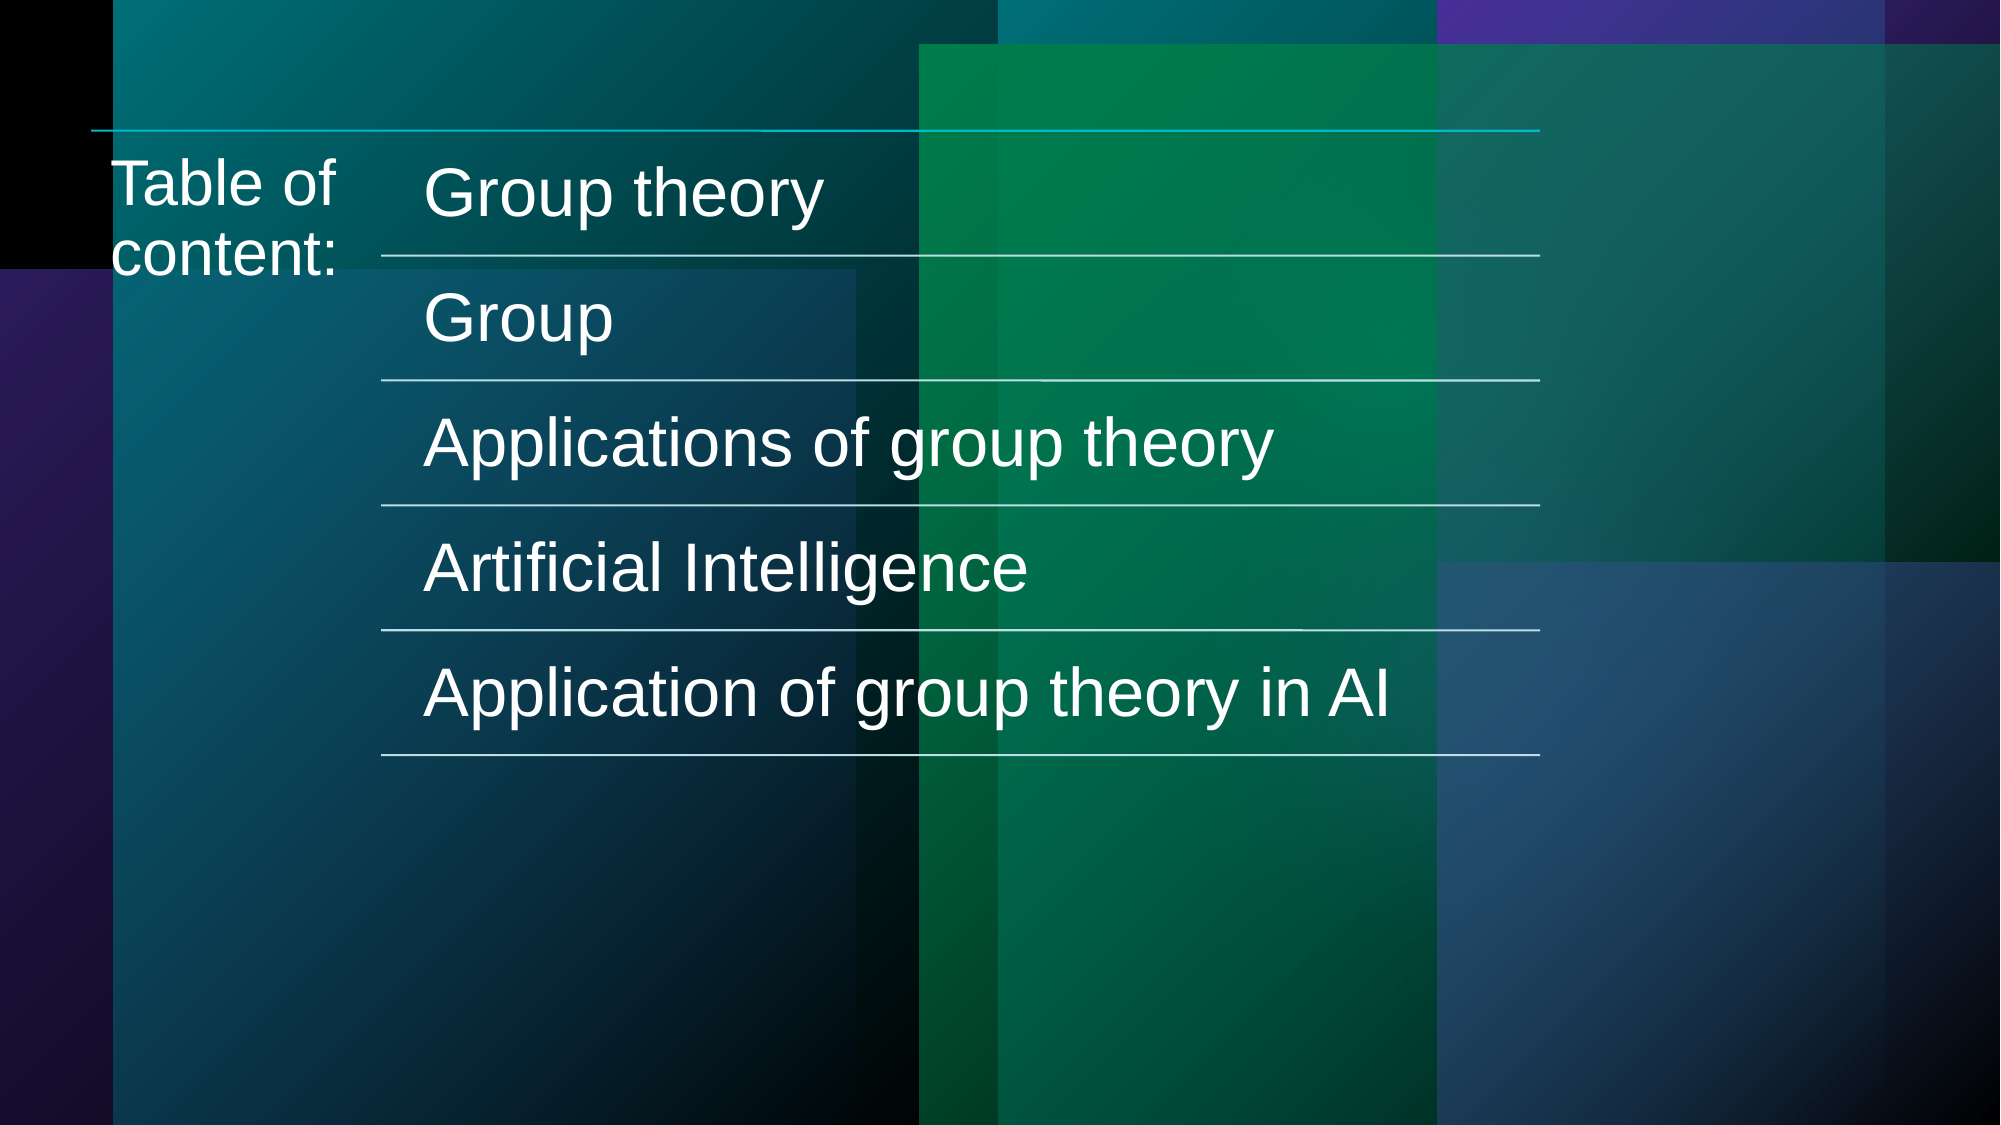

Table of content:
Group theory
Group
Applications of group theory
Artificial Intelligence
Application of group theory in AI